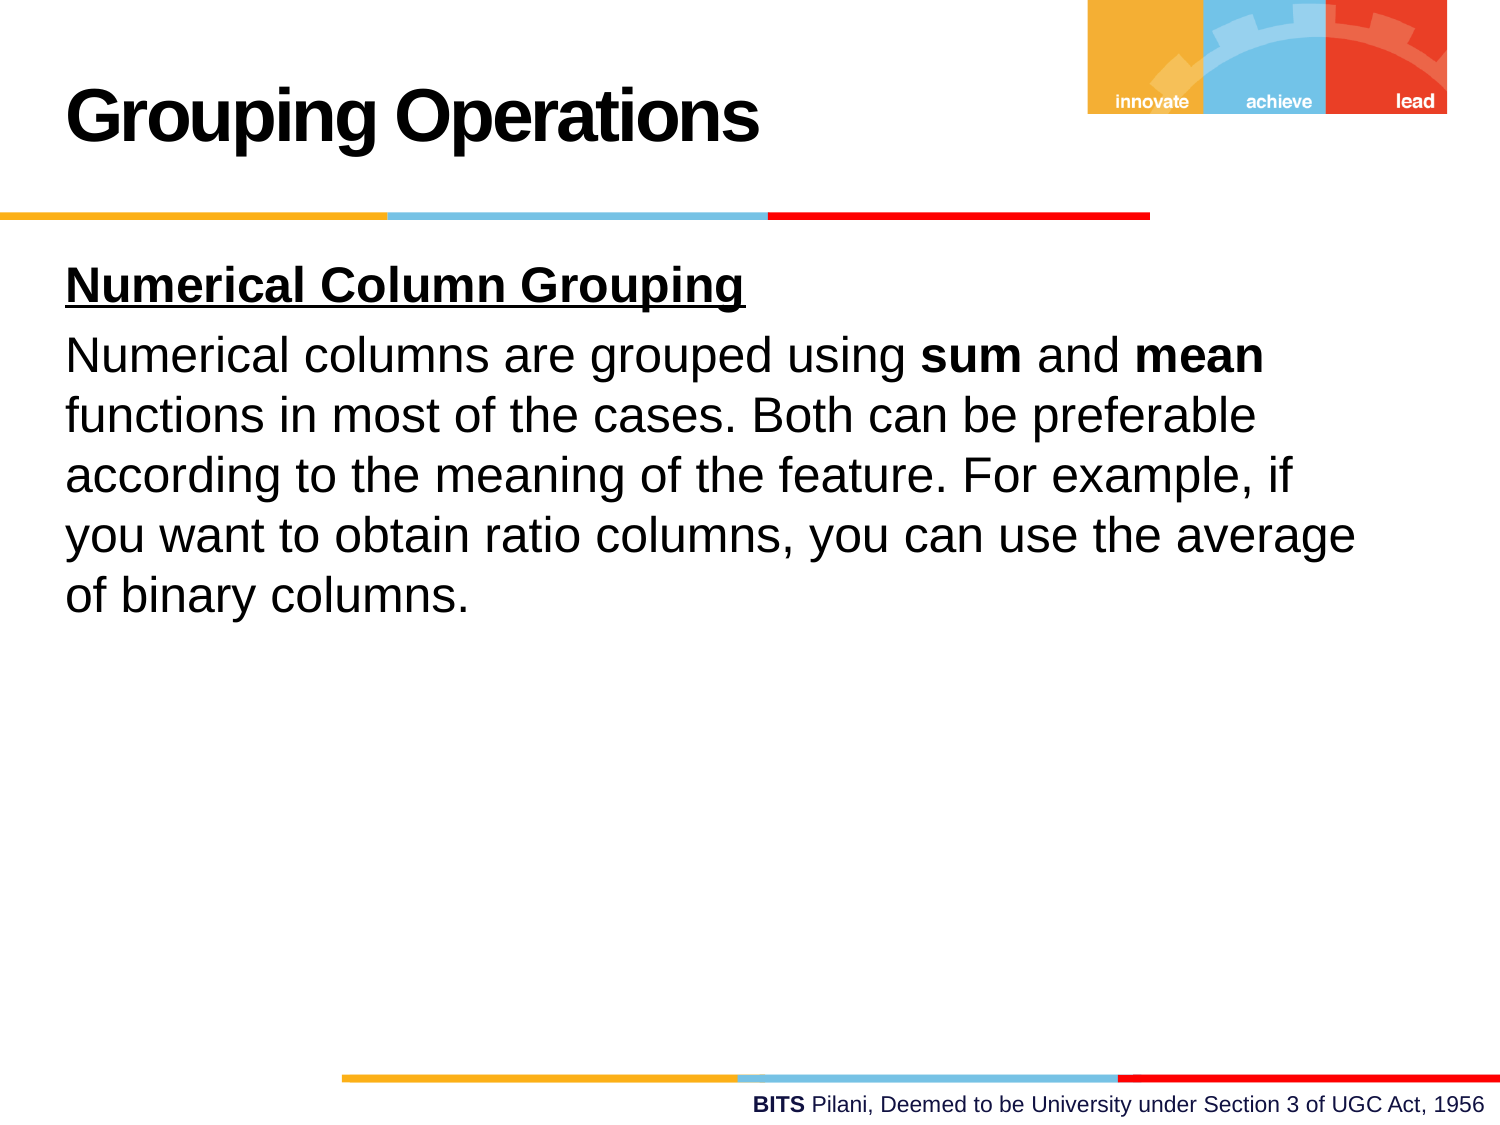

Grouping Operations
Numerical Column Grouping
Numerical columns are grouped using sum and mean functions in most of the cases. Both can be preferable according to the meaning of the feature. For example, if you want to obtain ratio columns, you can use the average of binary columns.